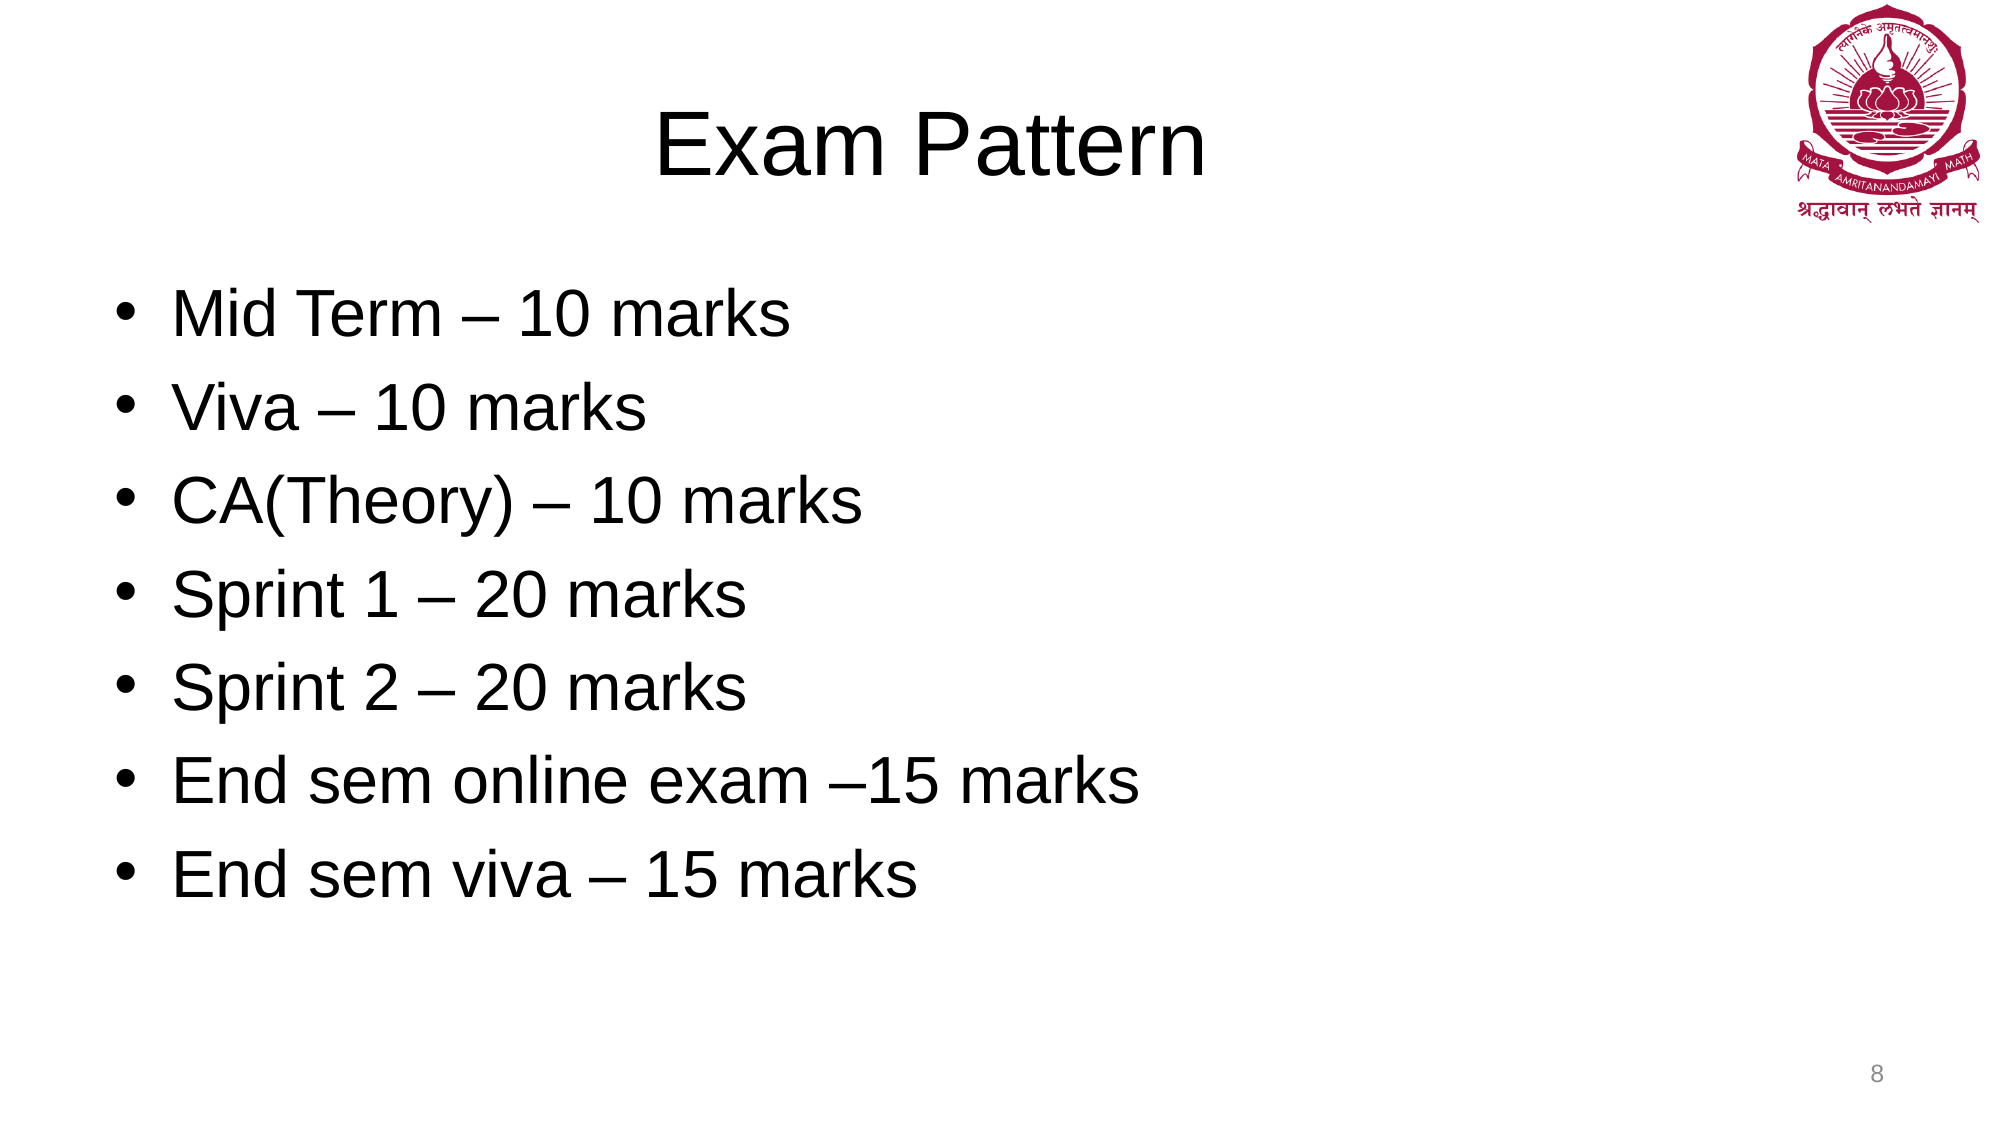

# Exam Pattern
Mid Term – 10 marks
Viva – 10 marks
CA(Theory) – 10 marks
Sprint 1 – 20 marks
Sprint 2 – 20 marks
End sem online exam –15 marks
End sem viva – 15 marks

8